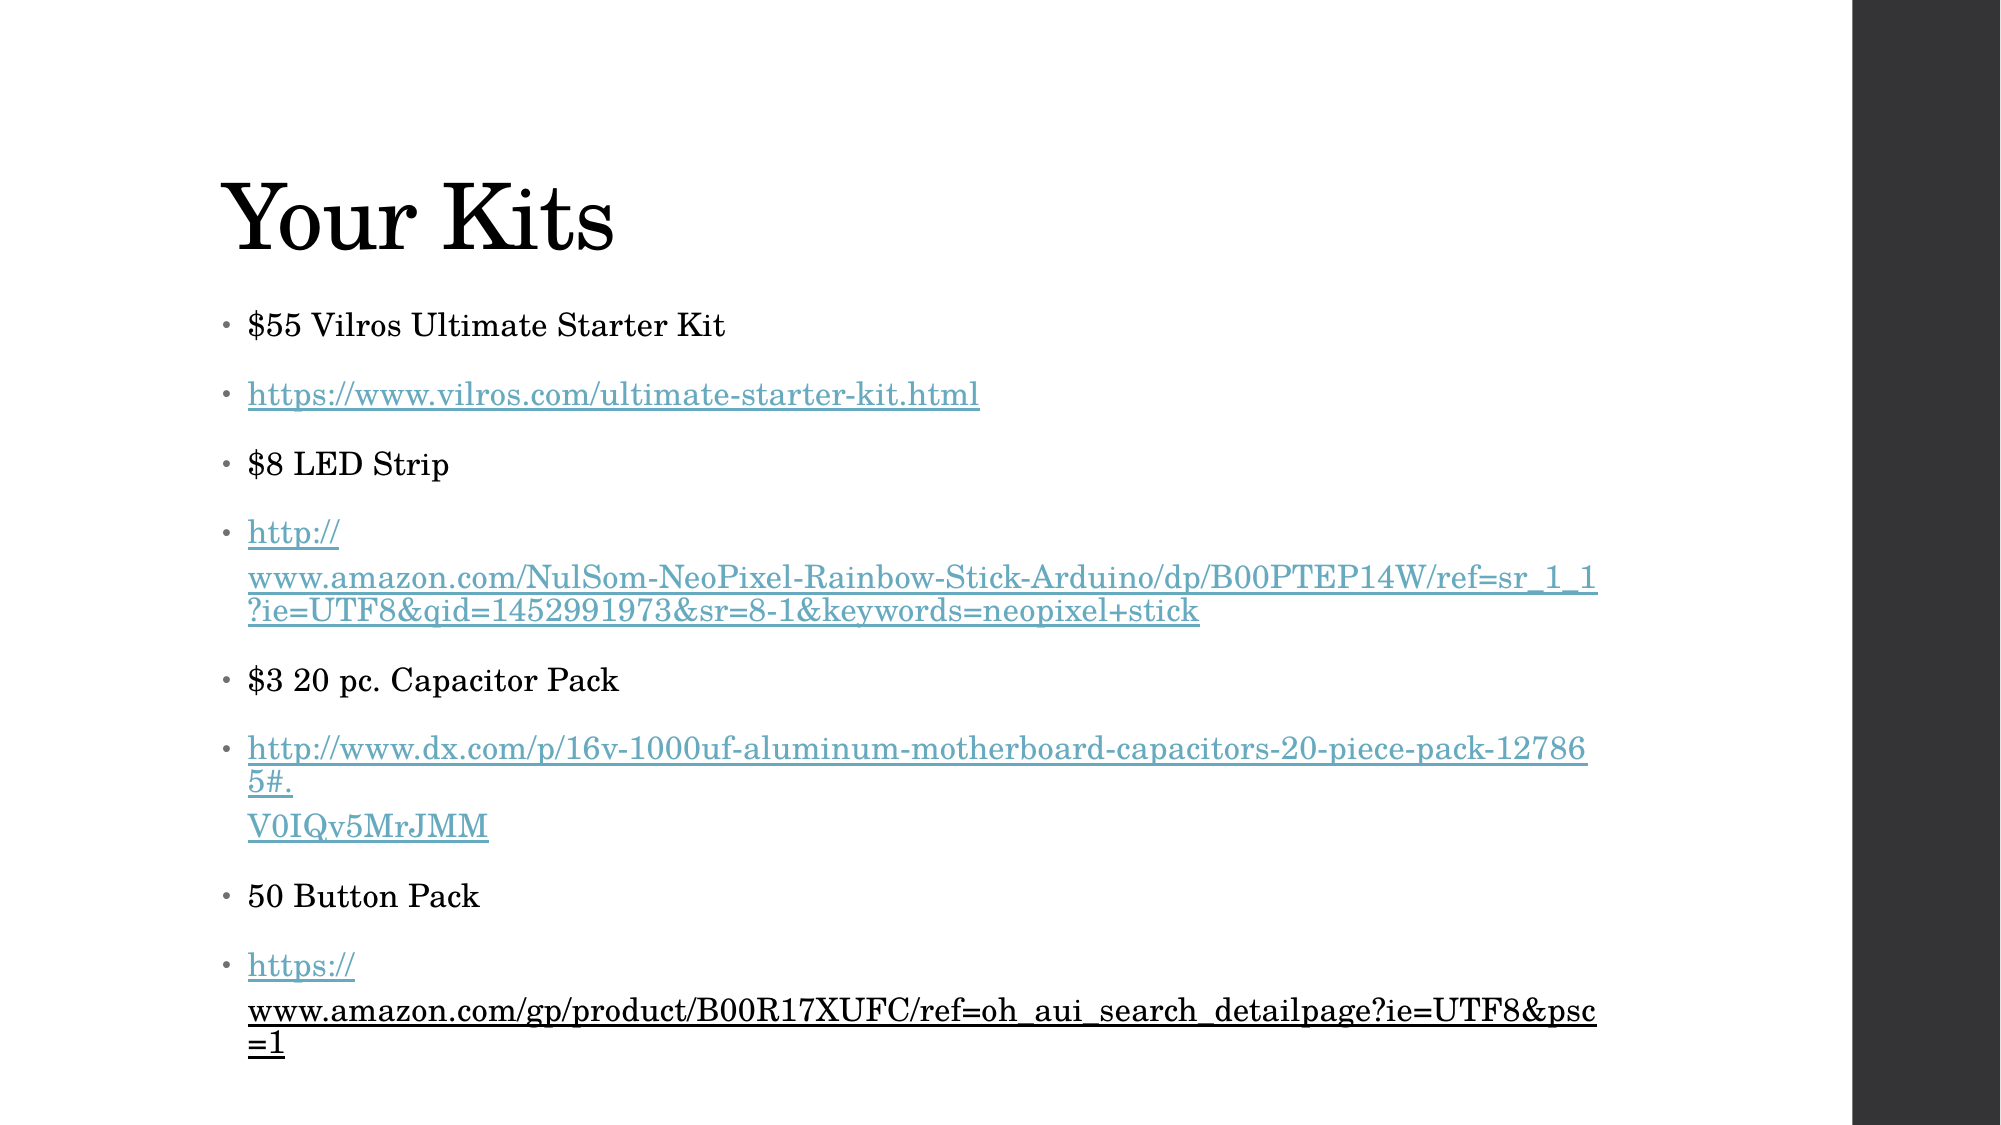

# Your Kits
$55 Vilros Ultimate Starter Kit
https://www.vilros.com/ultimate-starter-kit.html
$8 LED Strip
http://www.amazon.com/NulSom-NeoPixel-Rainbow-Stick-Arduino/dp/B00PTEP14W/ref=sr_1_1?ie=UTF8&qid=1452991973&sr=8-1&keywords=neopixel+stick
$3 20 pc. Capacitor Pack
http://www.dx.com/p/16v-1000uf-aluminum-motherboard-capacitors-20-piece-pack-127865#.V0IQv5MrJMM
50 Button Pack
https://www.amazon.com/gp/product/B00R17XUFC/ref=oh_aui_search_detailpage?ie=UTF8&psc=1